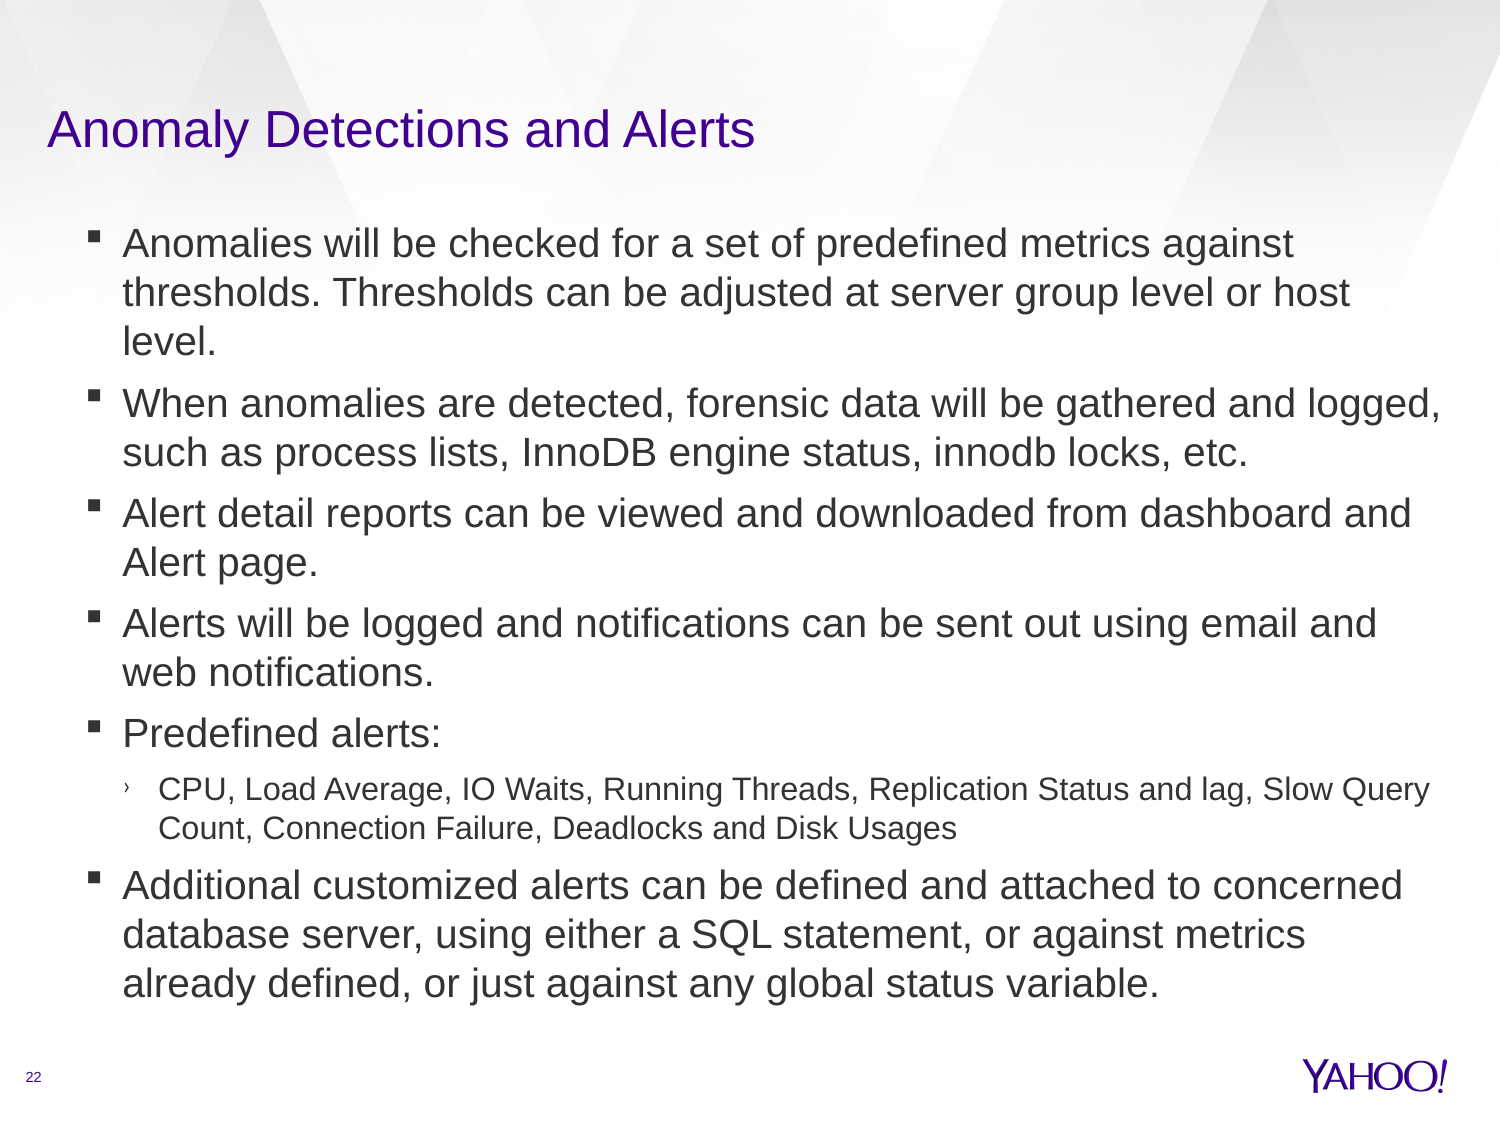

# Anomaly Detections and Alerts
Anomalies will be checked for a set of predefined metrics against thresholds. Thresholds can be adjusted at server group level or host level.
When anomalies are detected, forensic data will be gathered and logged, such as process lists, InnoDB engine status, innodb locks, etc.
Alert detail reports can be viewed and downloaded from dashboard and Alert page.
Alerts will be logged and notifications can be sent out using email and web notifications.
Predefined alerts:
CPU, Load Average, IO Waits, Running Threads, Replication Status and lag, Slow Query Count, Connection Failure, Deadlocks and Disk Usages
Additional customized alerts can be defined and attached to concerned database server, using either a SQL statement, or against metrics already defined, or just against any global status variable.
22